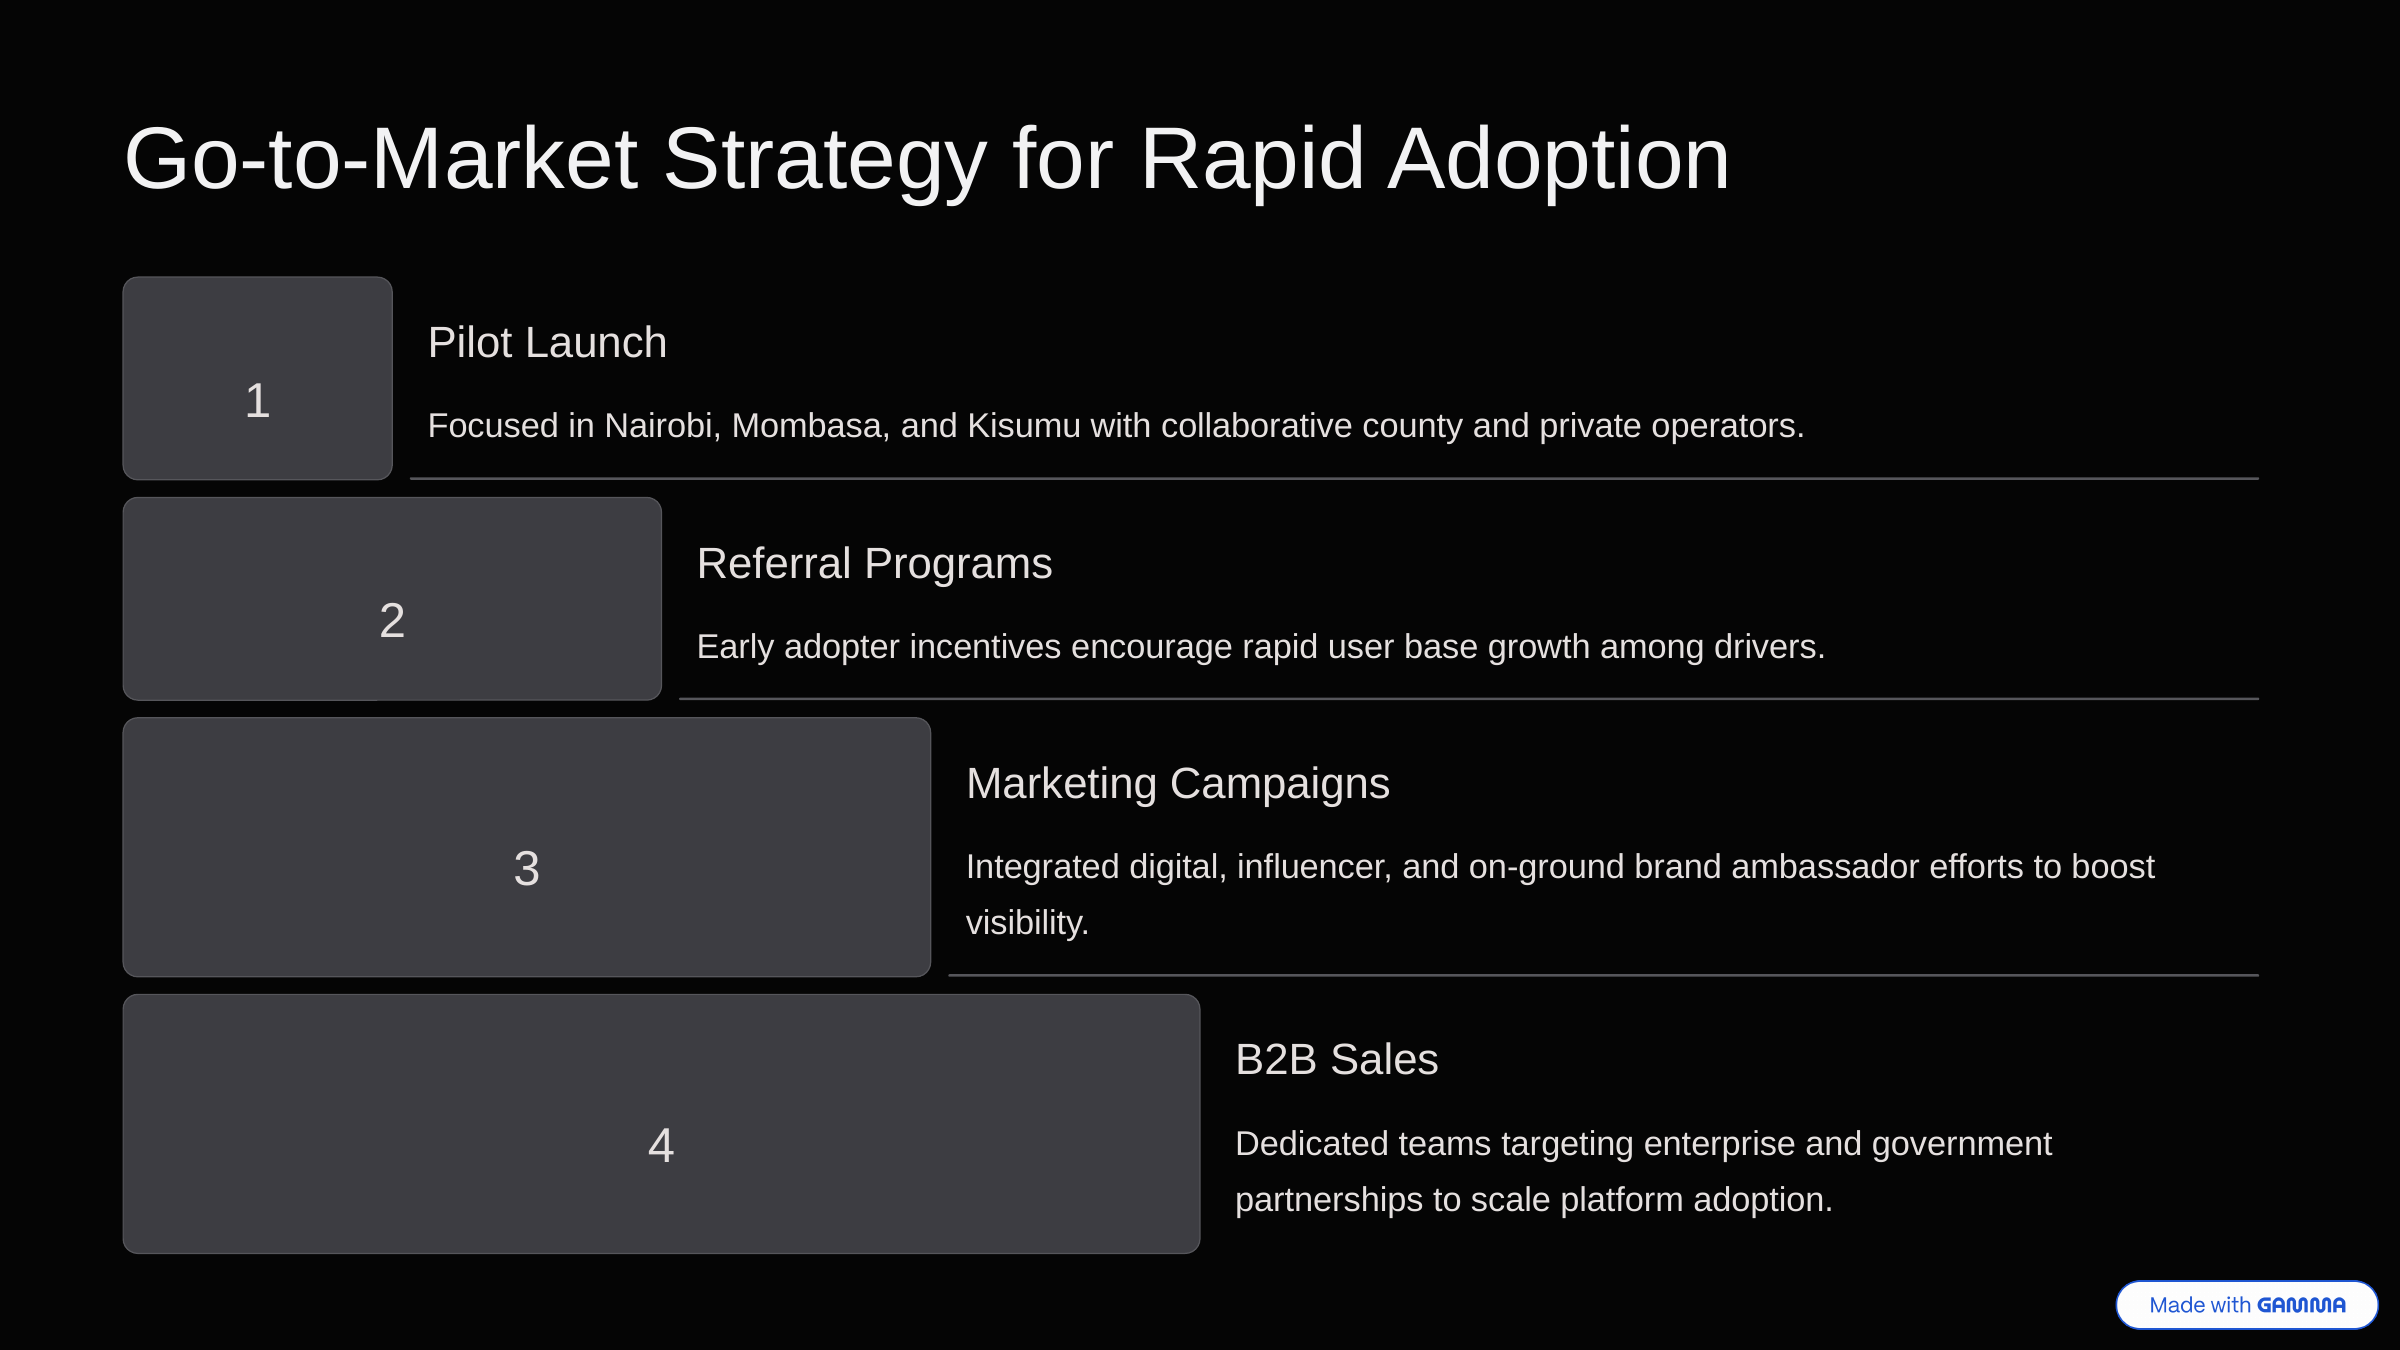

Go-to-Market Strategy for Rapid Adoption

Pilot Launch
1
Focused in Nairobi, Mombasa, and Kisumu with collaborative county and private operators.

Referral Programs
2
Early adopter incentives encourage rapid user base growth among drivers.

Marketing Campaigns
3
Integrated digital, influencer, and on-ground brand ambassador efforts to boost visibility.

B2B Sales
4
Dedicated teams targeting enterprise and government partnerships to scale platform adoption.